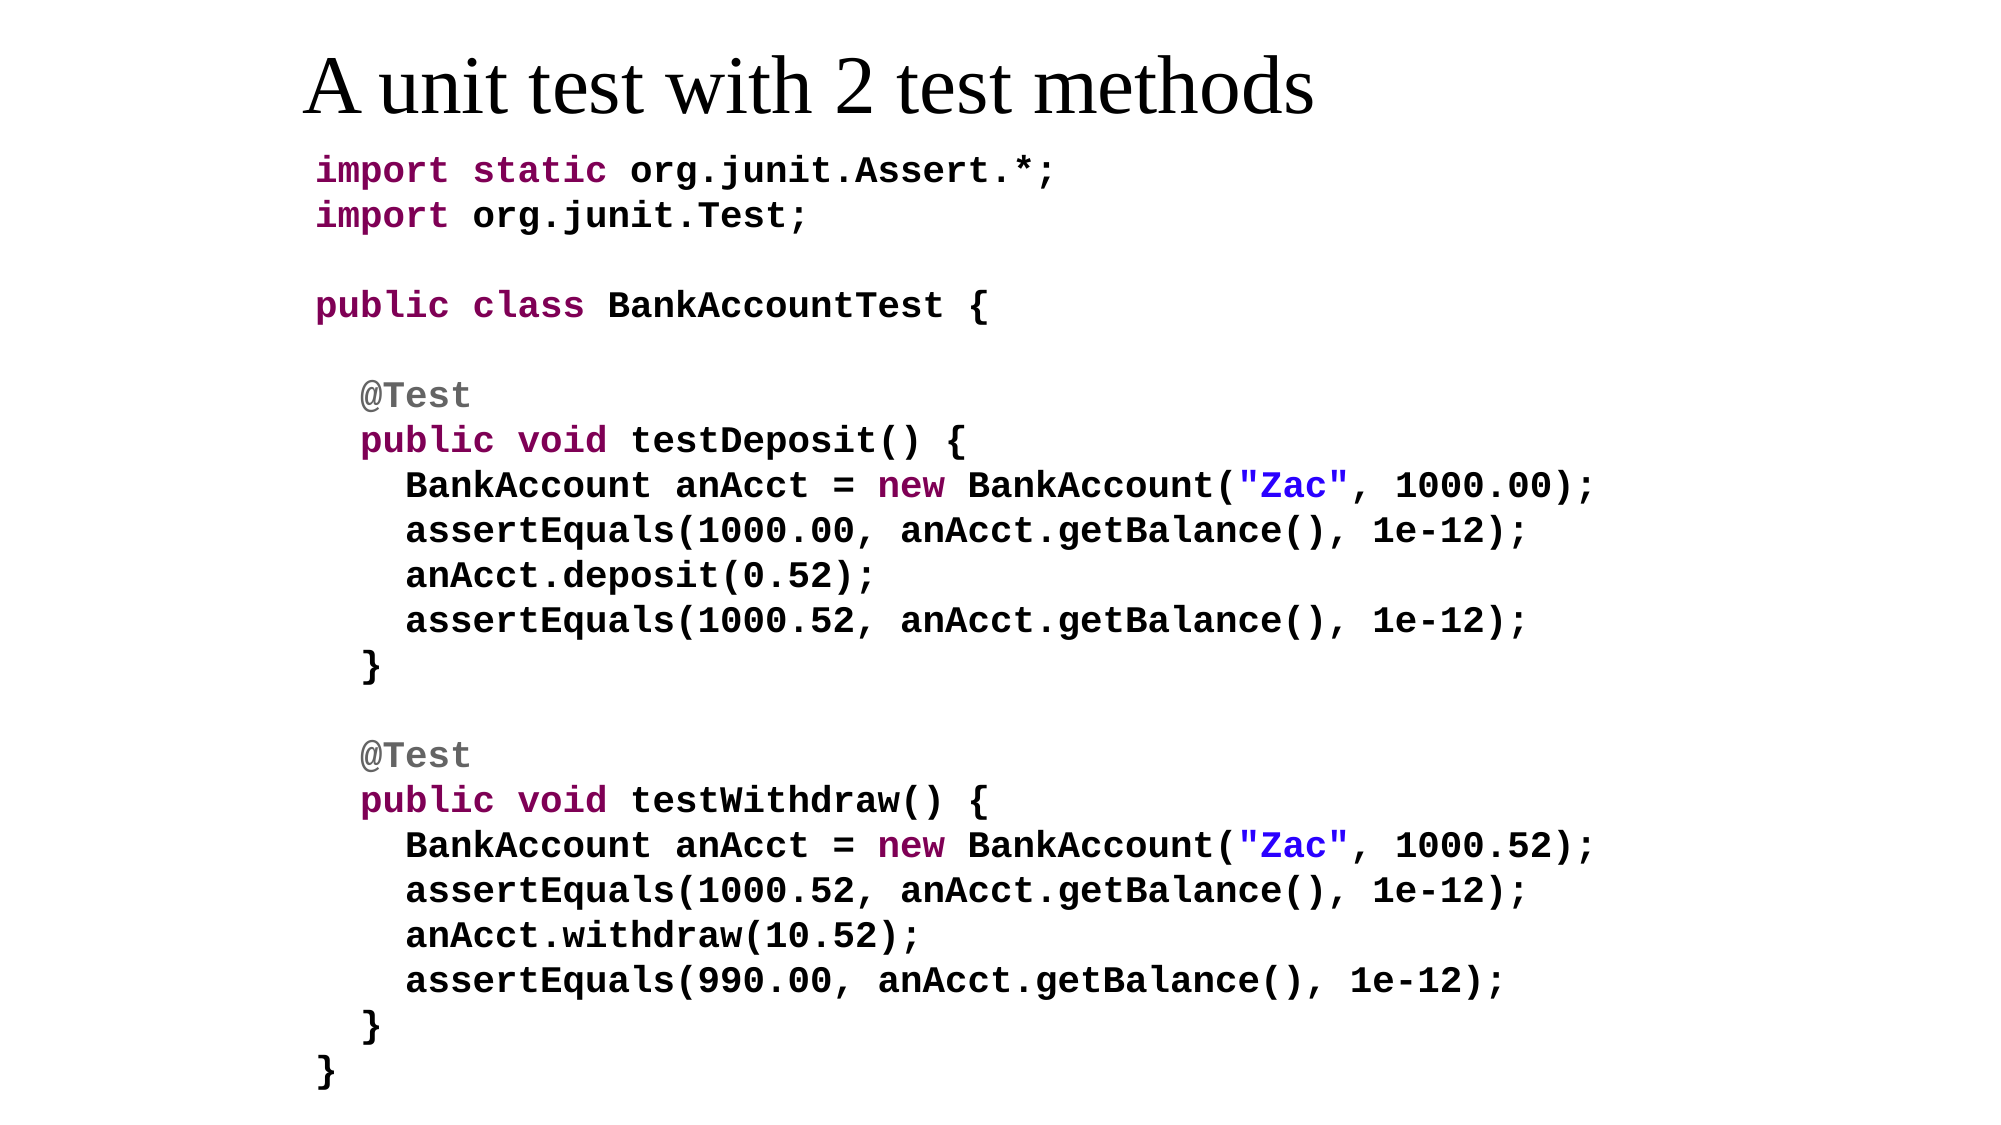

A unit test with 2 test methods
import static org.junit.Assert.*;
import org.junit.Test;

public class BankAccountTest {

  @Test
  public void testDeposit() {
    BankAccount anAcct = new BankAccount("Zac", 1000.00);
    assertEquals(1000.00, anAcct.getBalance(), 1e-12);
    anAcct.deposit(0.52);
    assertEquals(1000.52, anAcct.getBalance(), 1e-12);
  }

  @Test
  public void testWithdraw() {
    BankAccount anAcct = new BankAccount("Zac", 1000.52);
    assertEquals(1000.52, anAcct.getBalance(), 1e-12);
    anAcct.withdraw(10.52);
    assertEquals(990.00, anAcct.getBalance(), 1e-12);
  }
}